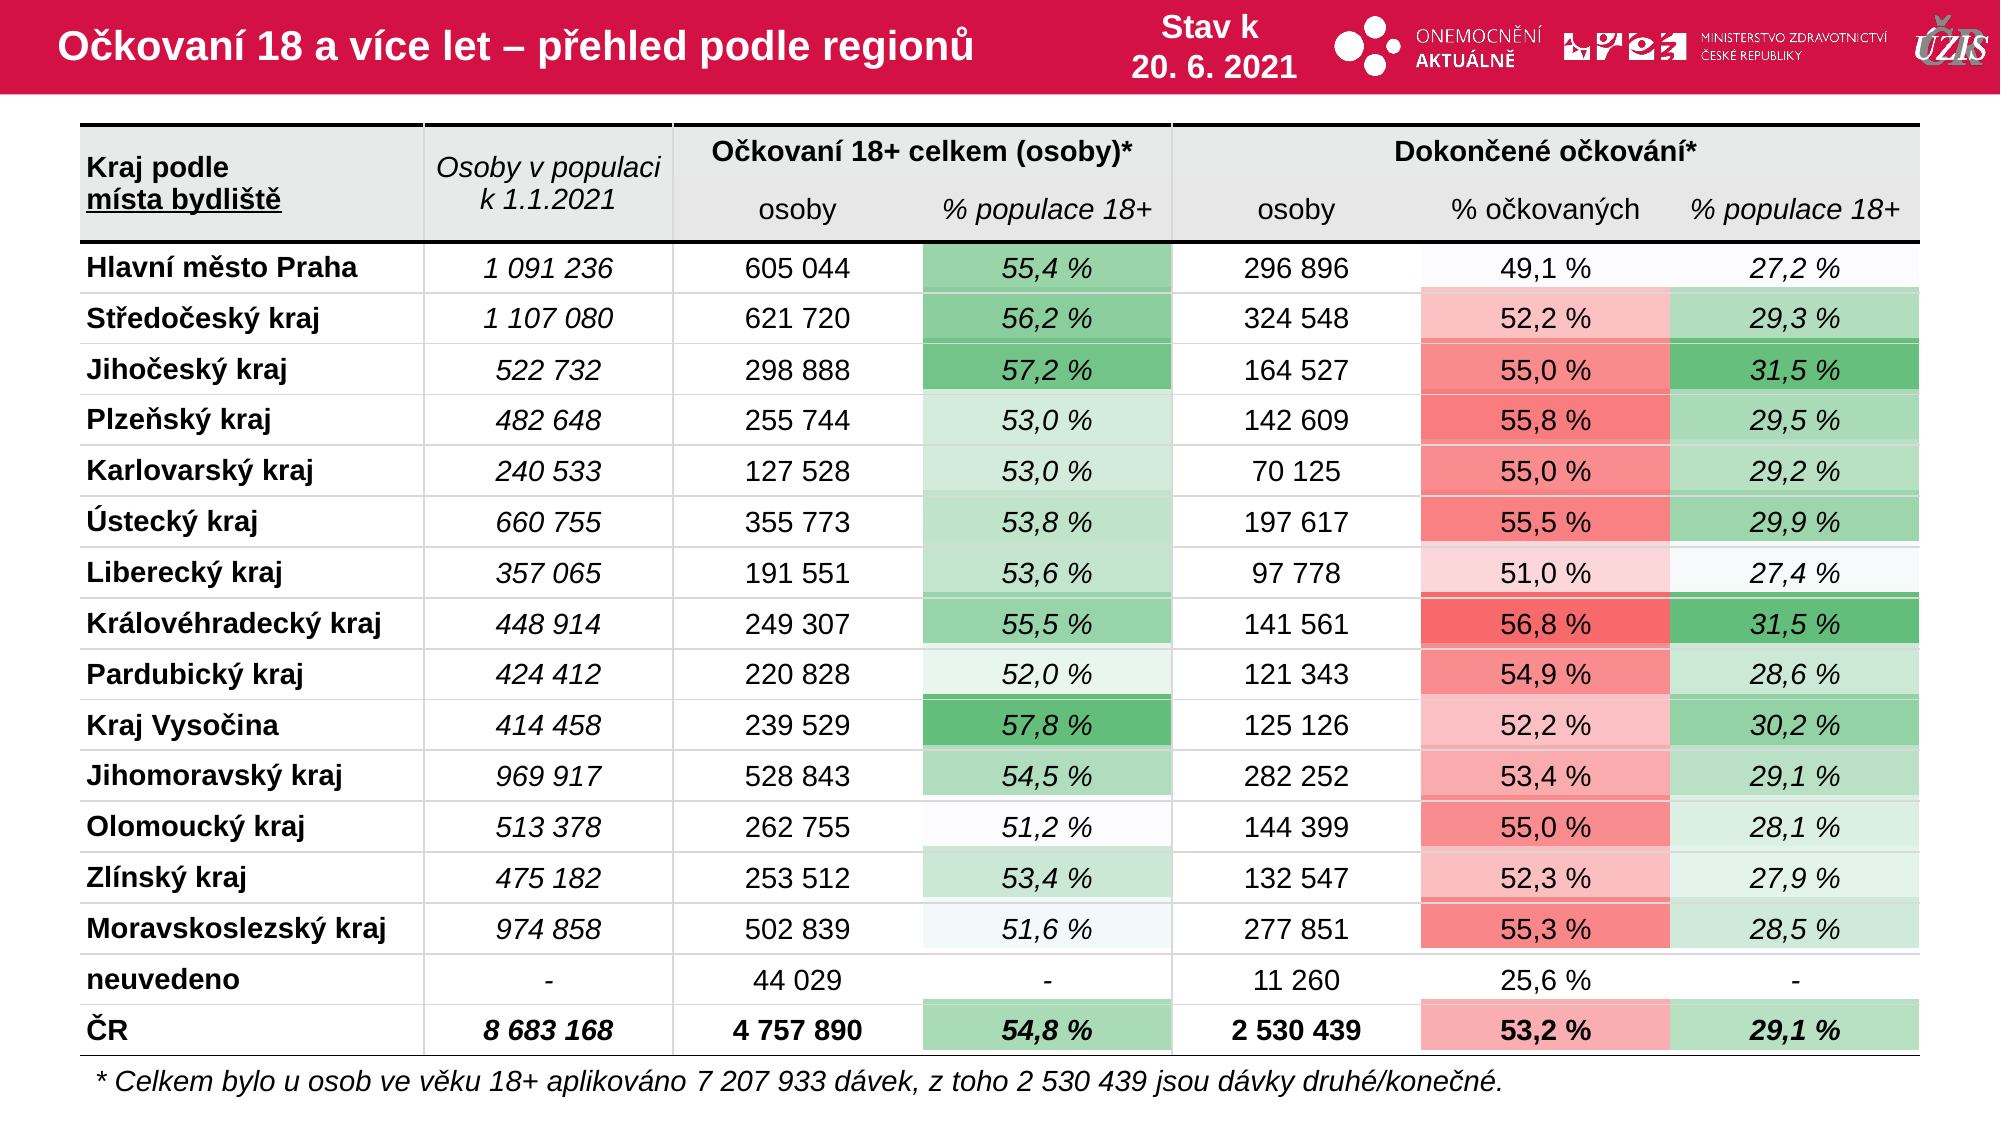

# Očkovaní 18 a více let – přehled podle regionů
Stav k
20. 6. 2021
| Kraj podle místa bydliště | Osoby v populaci k 1.1.2021 | Očkovaní 18+ celkem (osoby)\* |  | Dokončené očkování\* |  |  |
| --- | --- | --- | --- | --- | --- | --- |
|  |  | osoby | % populace 18+ | osoby | % očkovaných | % populace 18+ |
| Hlavní město Praha | 1 091 236 | 605 044 | 55,4 % | 296 896 | 49,1 % | 27,2 % |
| Středočeský kraj | 1 107 080 | 621 720 | 56,2 % | 324 548 | 52,2 % | 29,3 % |
| Jihočeský kraj | 522 732 | 298 888 | 57,2 % | 164 527 | 55,0 % | 31,5 % |
| Plzeňský kraj | 482 648 | 255 744 | 53,0 % | 142 609 | 55,8 % | 29,5 % |
| Karlovarský kraj | 240 533 | 127 528 | 53,0 % | 70 125 | 55,0 % | 29,2 % |
| Ústecký kraj | 660 755 | 355 773 | 53,8 % | 197 617 | 55,5 % | 29,9 % |
| Liberecký kraj | 357 065 | 191 551 | 53,6 % | 97 778 | 51,0 % | 27,4 % |
| Královéhradecký kraj | 448 914 | 249 307 | 55,5 % | 141 561 | 56,8 % | 31,5 % |
| Pardubický kraj | 424 412 | 220 828 | 52,0 % | 121 343 | 54,9 % | 28,6 % |
| Kraj Vysočina | 414 458 | 239 529 | 57,8 % | 125 126 | 52,2 % | 30,2 % |
| Jihomoravský kraj | 969 917 | 528 843 | 54,5 % | 282 252 | 53,4 % | 29,1 % |
| Olomoucký kraj | 513 378 | 262 755 | 51,2 % | 144 399 | 55,0 % | 28,1 % |
| Zlínský kraj | 475 182 | 253 512 | 53,4 % | 132 547 | 52,3 % | 27,9 % |
| Moravskoslezský kraj | 974 858 | 502 839 | 51,6 % | 277 851 | 55,3 % | 28,5 % |
| neuvedeno | - | 44 029 | - | 11 260 | 25,6 % | - |
| ČR | 8 683 168 | 4 757 890 | 54,8 % | 2 530 439 | 53,2 % | 29,1 % |
|  |  |  |  |  |  |
| --- | --- | --- | --- | --- | --- |
|  |  |  |  |  |  |
|  |  |  |  |  |  |
|  |  |  |  |  |  |
|  |  |  |  |  |  |
|  |  |  |  |  |  |
|  |  |  |  |  |  |
|  |  |  |  |  |  |
|  |  |  |  |  |  |
|  |  |  |  |  |  |
|  |  |  |  |  |  |
|  |  |  |  |  |  |
|  |  |  |  |  |  |
|  |  |  |  |  |  |
|  |  |  |  |  |  |
|  |  |  |  |  |  |
* Celkem bylo u osob ve věku 18+ aplikováno 7 207 933 dávek, z toho 2 530 439 jsou dávky druhé/konečné.